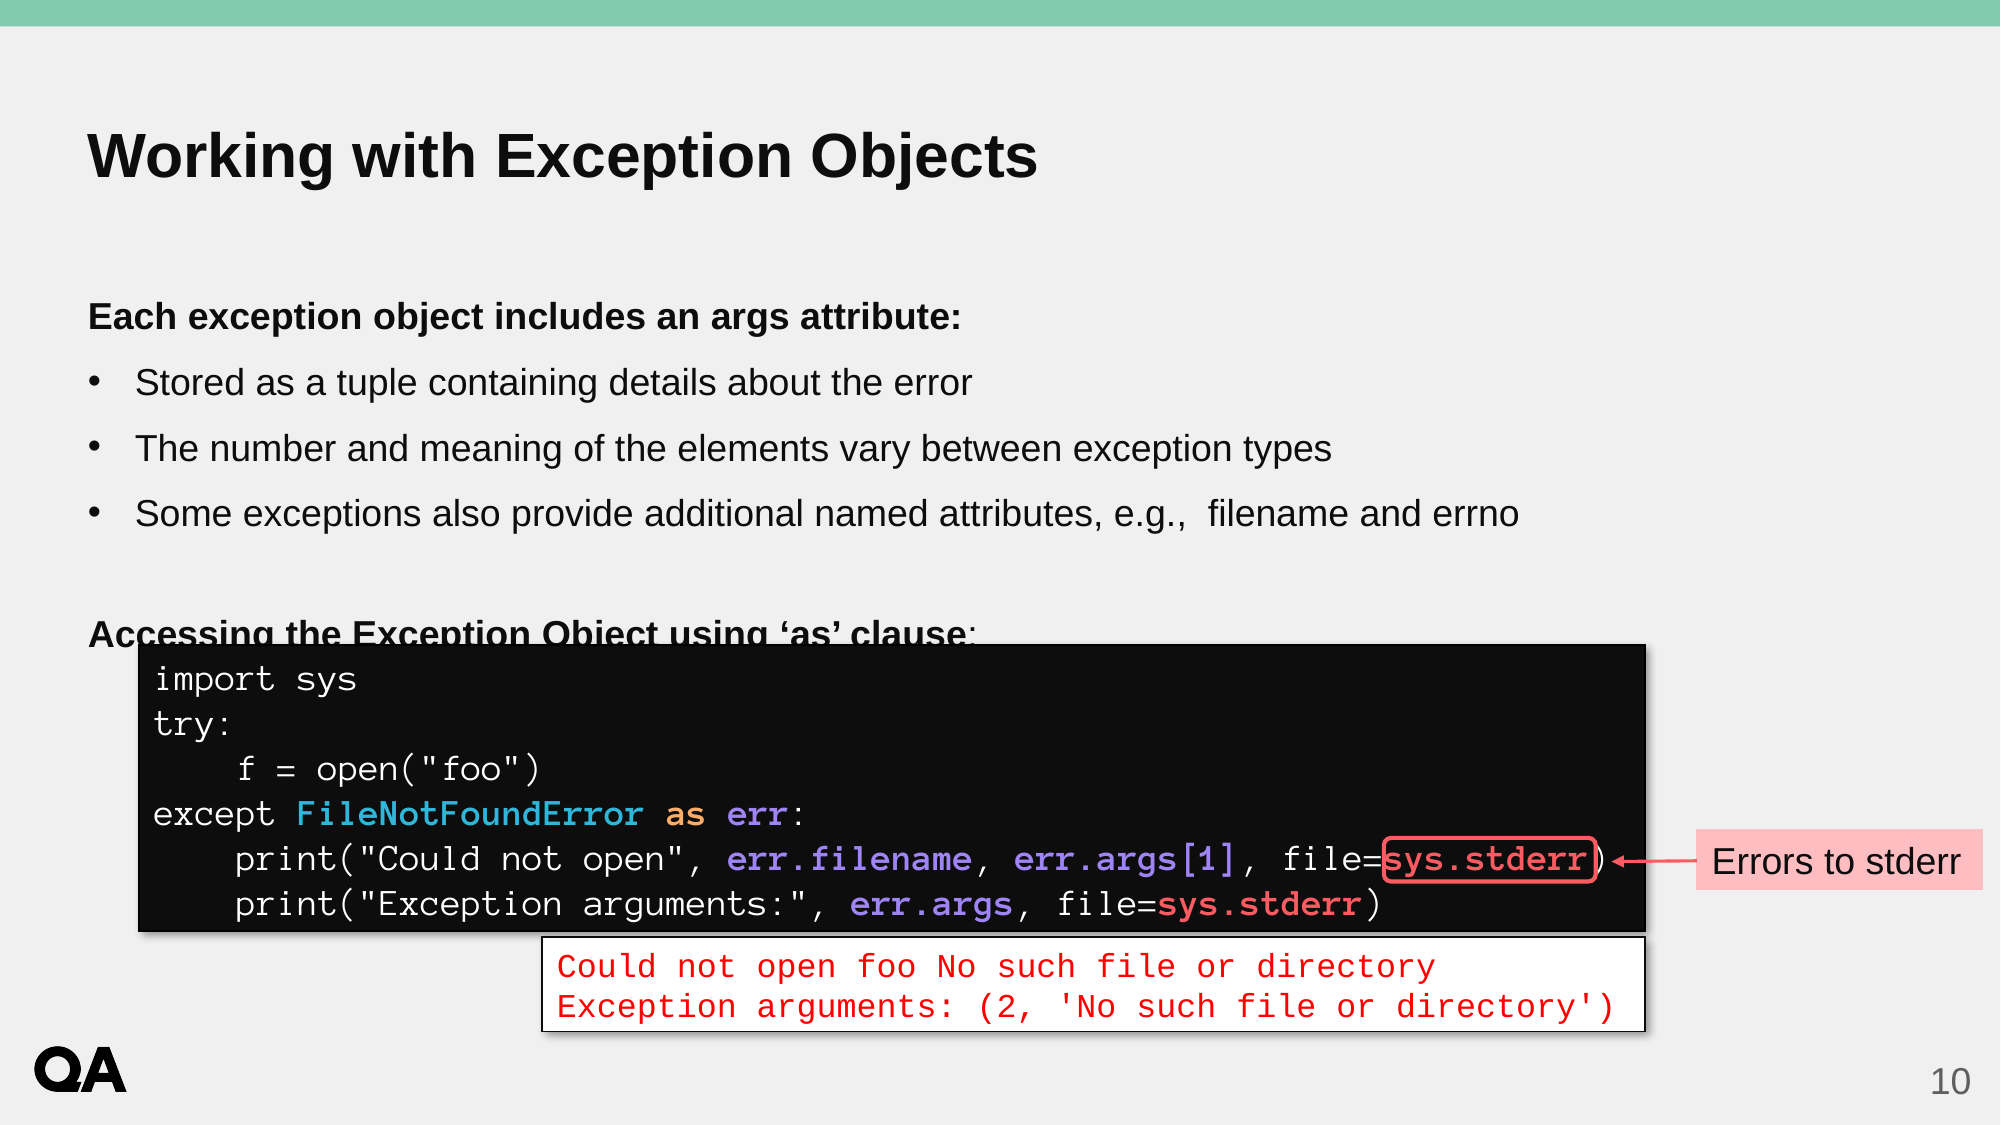

# Working with Exception Objects
Each exception object includes an args attribute:
Stored as a tuple containing details about the error
The number and meaning of the elements vary between exception types
Some exceptions also provide additional named attributes, e.g.,  filename and errno

Accessing the Exception Object using ‘as’ clause:
import sys
try:
    f = open("foo")
except FileNotFoundError as err:
    print("Could not open", err.filename, err.args[1], file=sys.stderr)
    print("Exception arguments:", err.args, file=sys.stderr)
Errors to stderr

Could not open foo No such file or directory
Exception arguments: (2, 'No such file or directory')
10